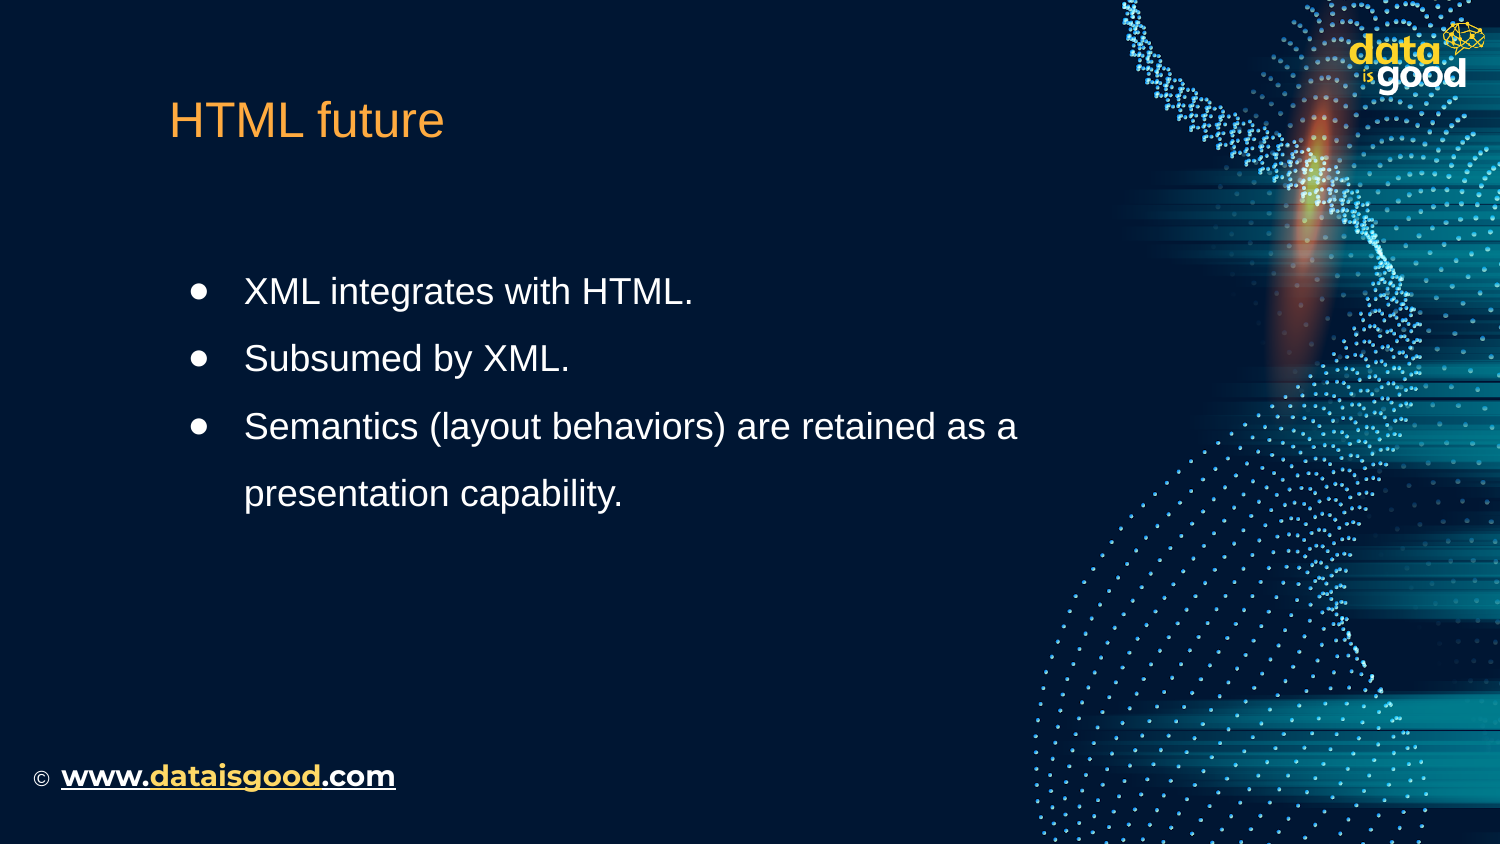

# HTML future
XML integrates with HTML.
Subsumed by XML.
Semantics (layout behaviors) are retained as a presentation capability.